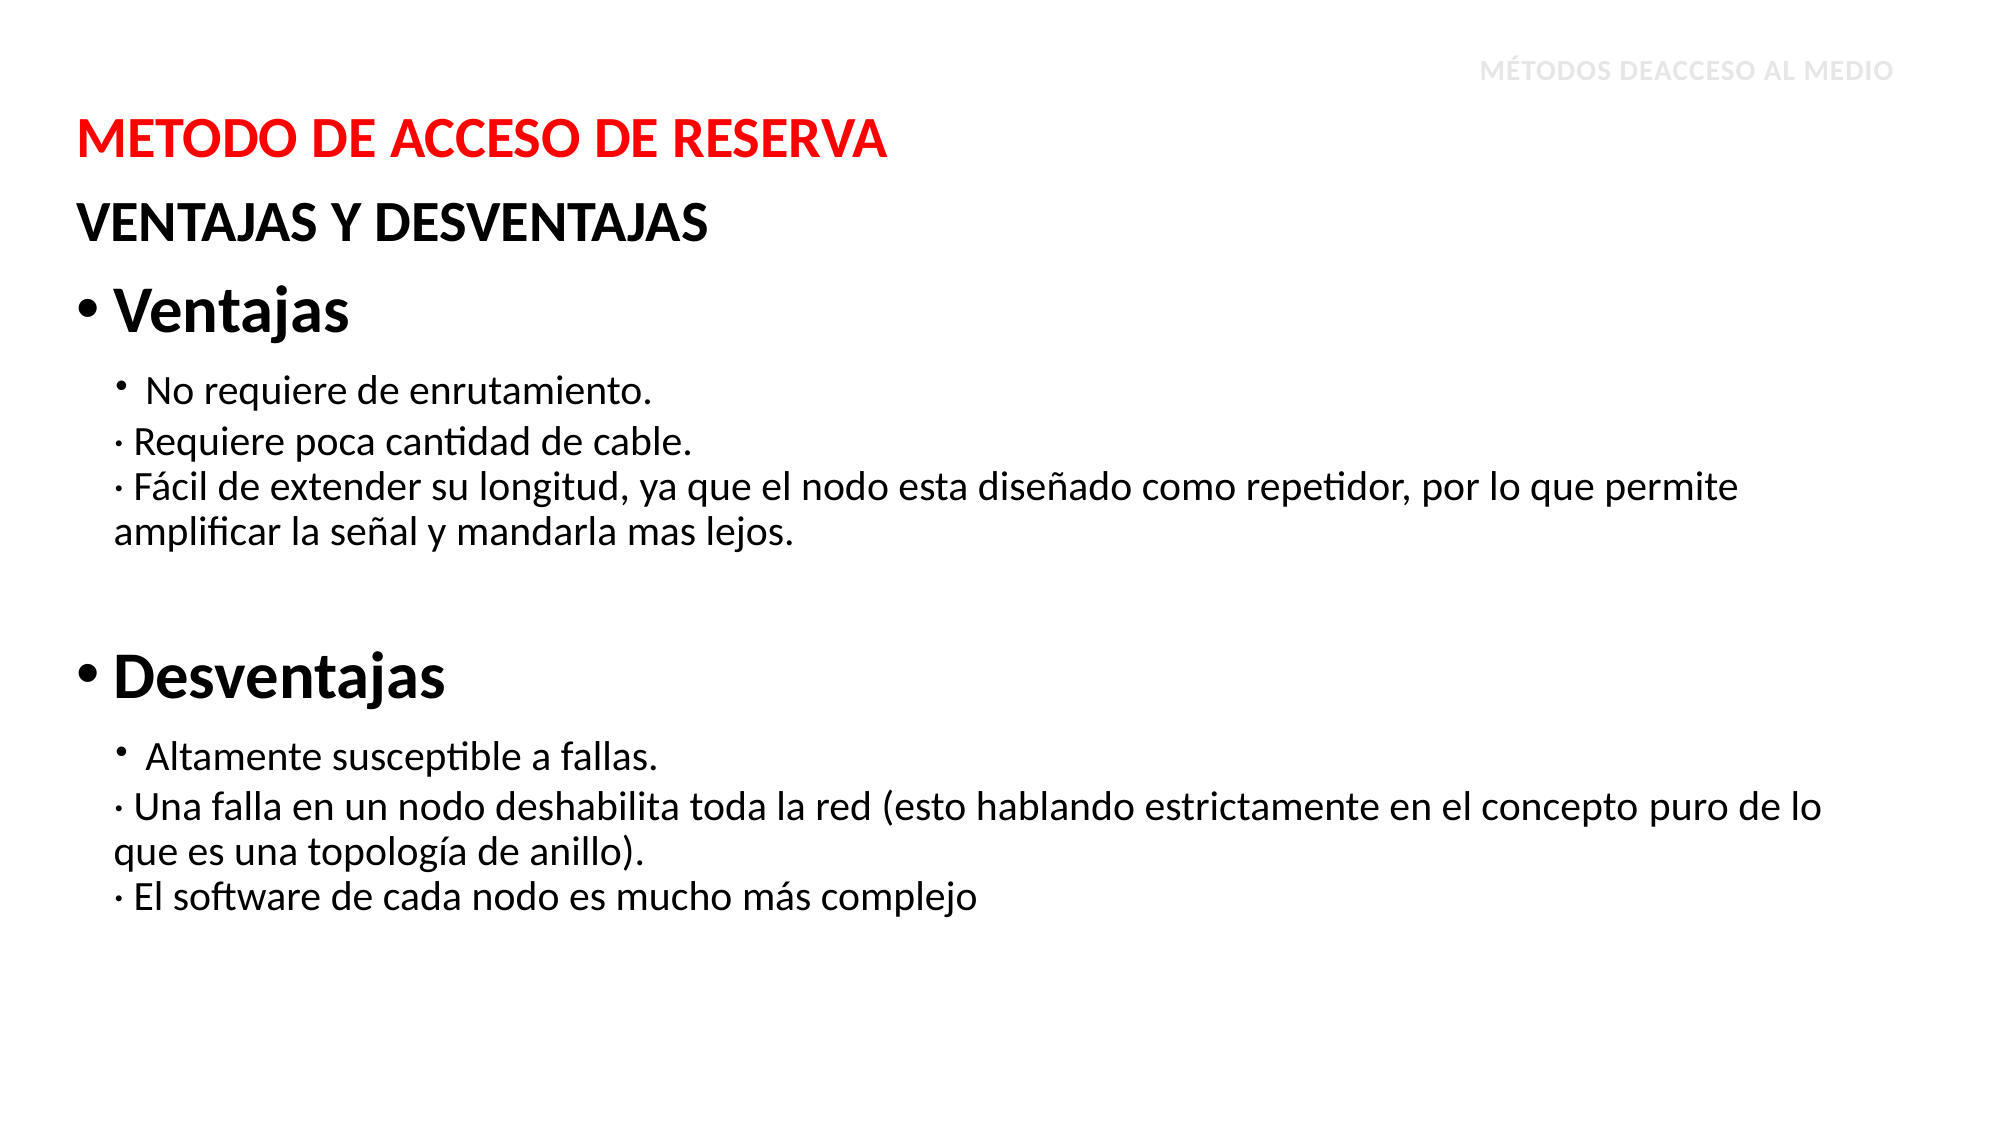

MÉTODOS DEACCESO AL MEDIO
METODO DE ACCESO DE RESERVA
VENTAJAS Y DESVENTAJAS
Ventajas
· No requiere de enrutamiento.
· Requiere poca cantidad de cable.
· Fácil de extender su longitud, ya que el nodo esta diseñado como repetidor, por lo que permite amplificar la señal y mandarla mas lejos.

Desventajas
· Altamente susceptible a fallas.
· Una falla en un nodo deshabilita toda la red (esto hablando estrictamente en el concepto puro de lo que es una topología de anillo).
· El software de cada nodo es mucho más complejo